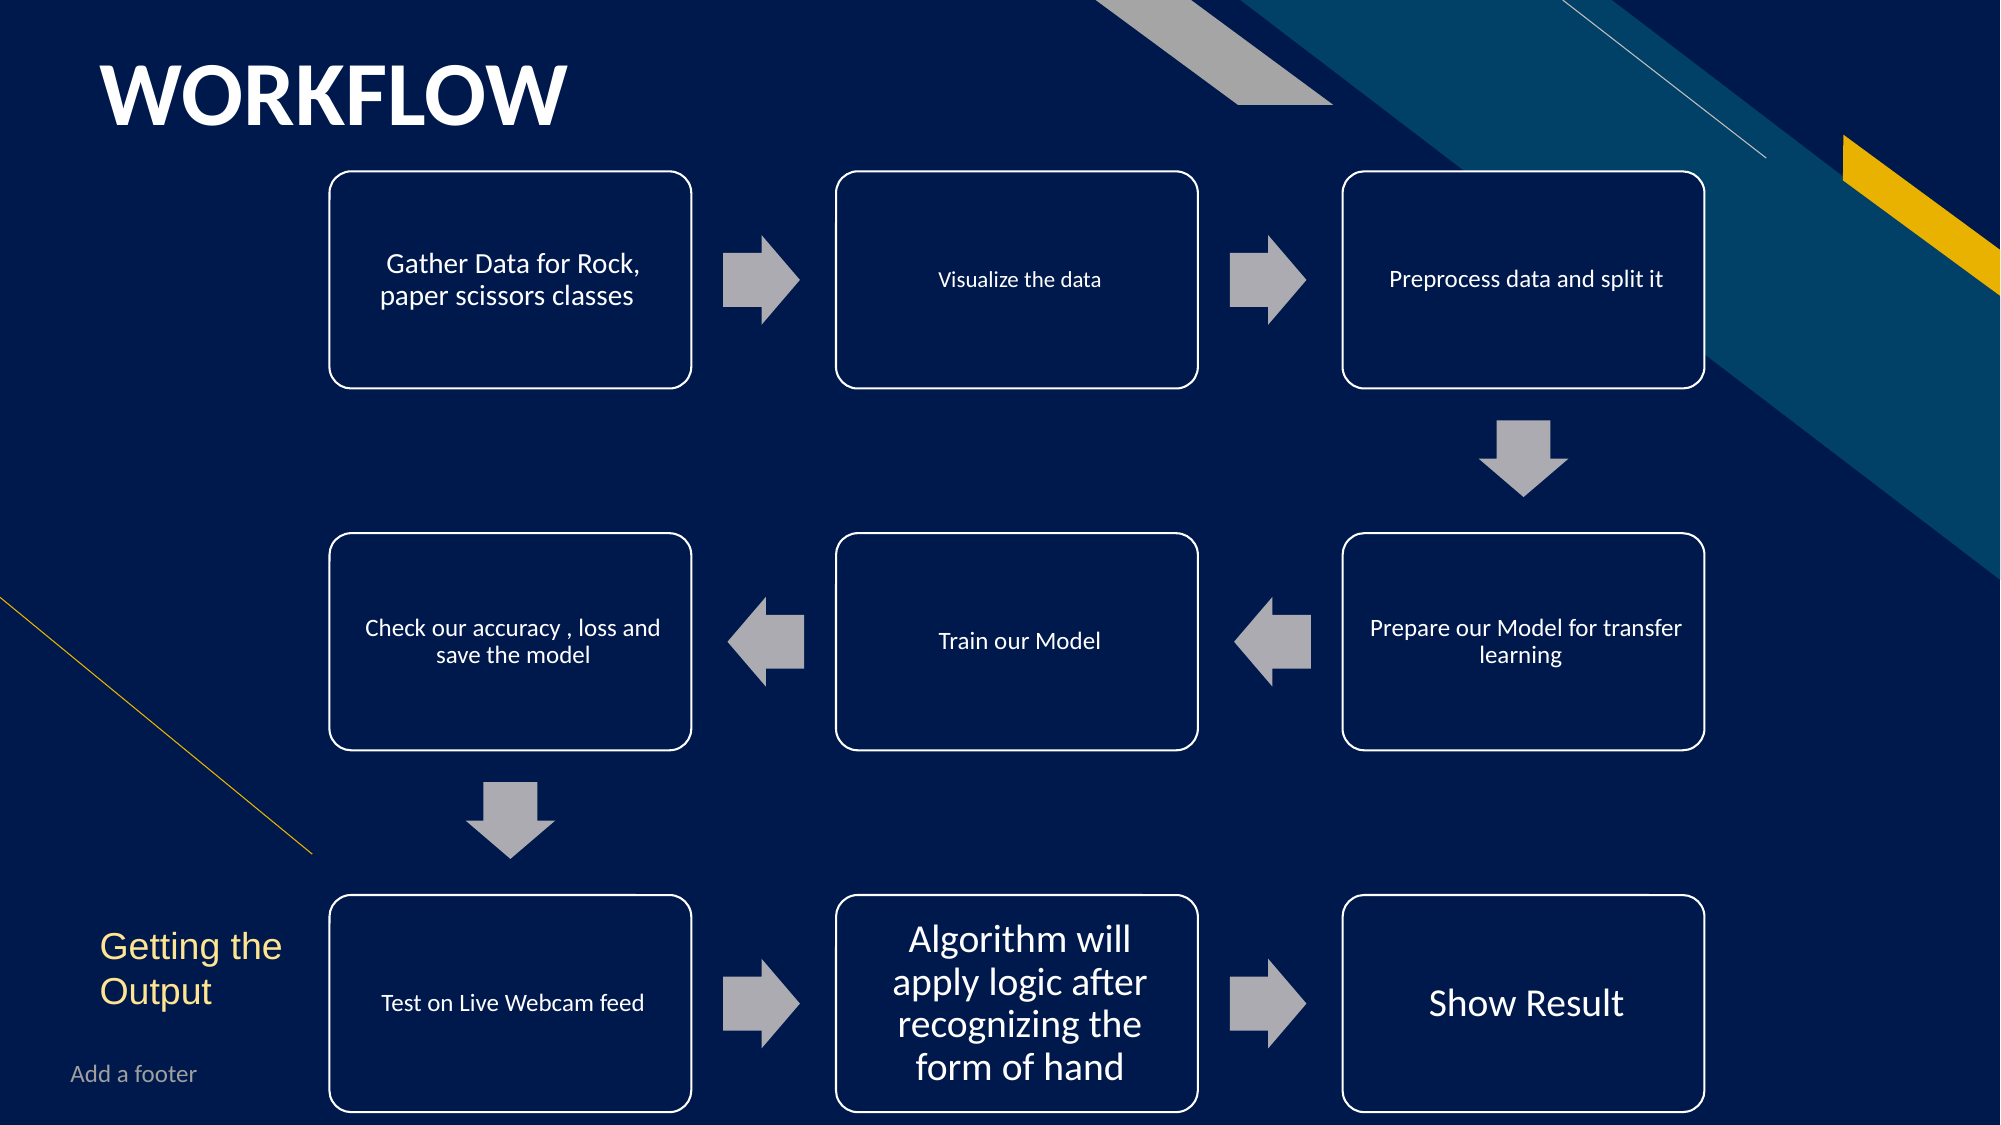

# WORKFLOW

Gather Data for Rock, paper scissors classes

Visualize the data

Preprocess data and split it

Prepare our Model for transfer learning

Train our Model

Check our accuracy , loss and save the model

Test on Live Webcam feed

Algorithm will apply logic after recognizing the form of hand

Show Result

Getting the Output
Add a footer
4